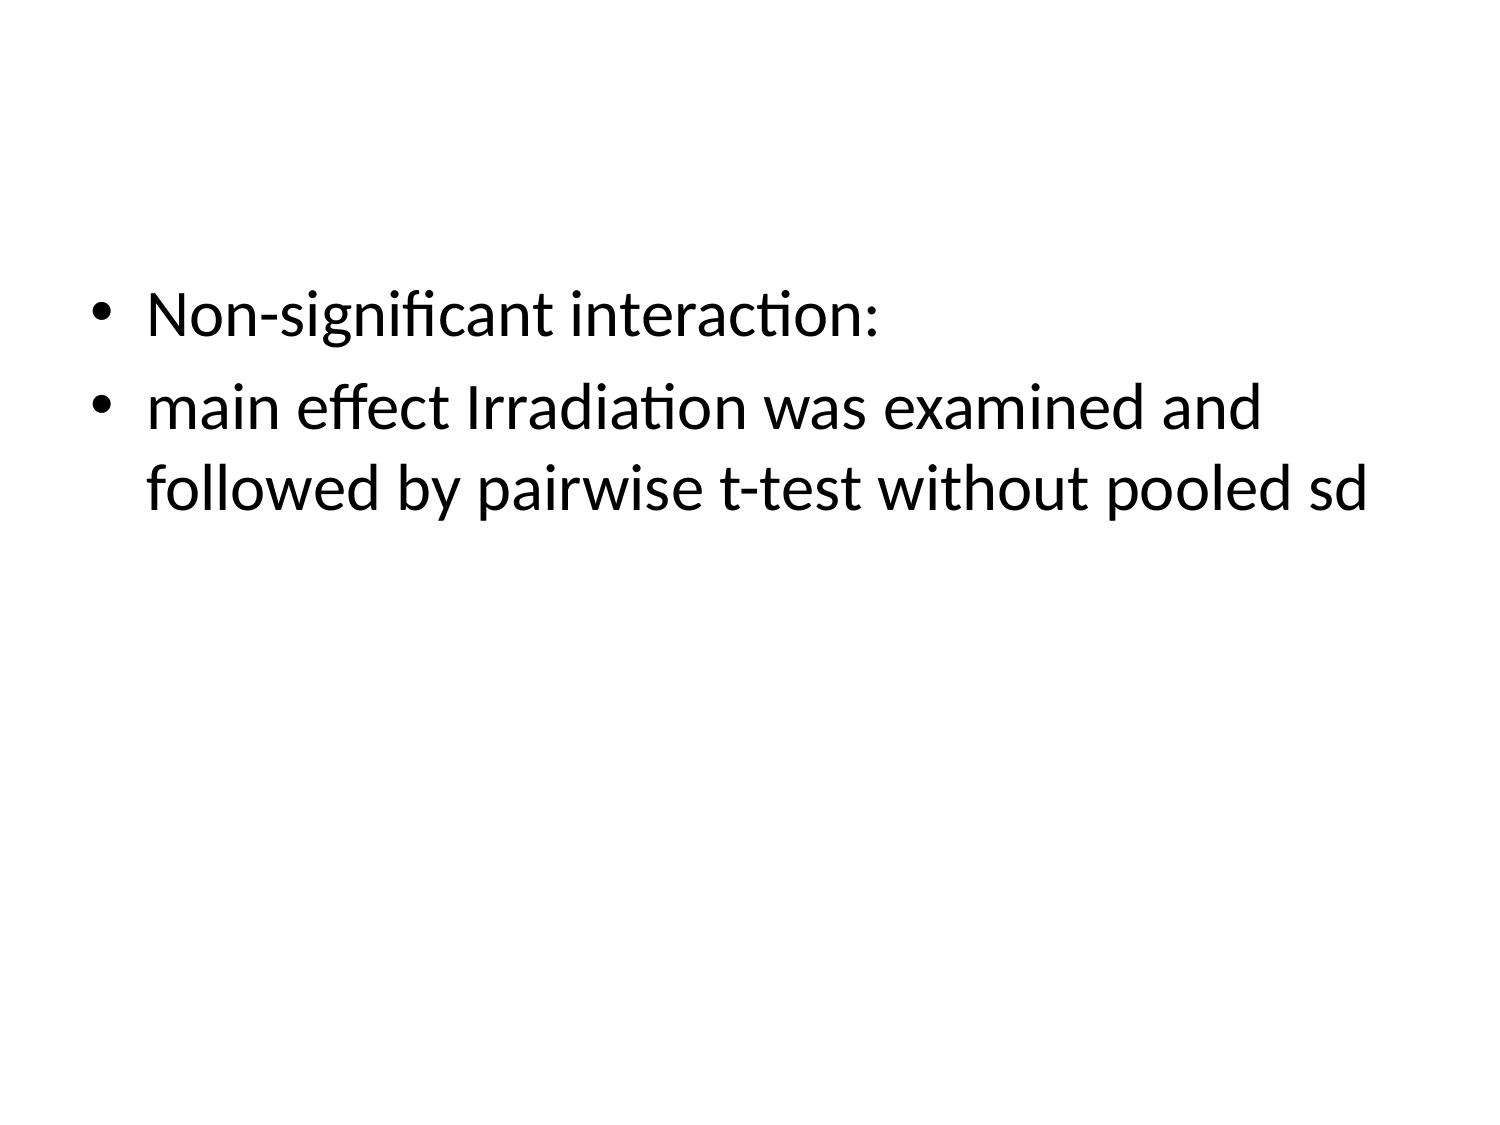

#
Non-significant interaction:
main effect Irradiation was examined and followed by pairwise t-test without pooled sd